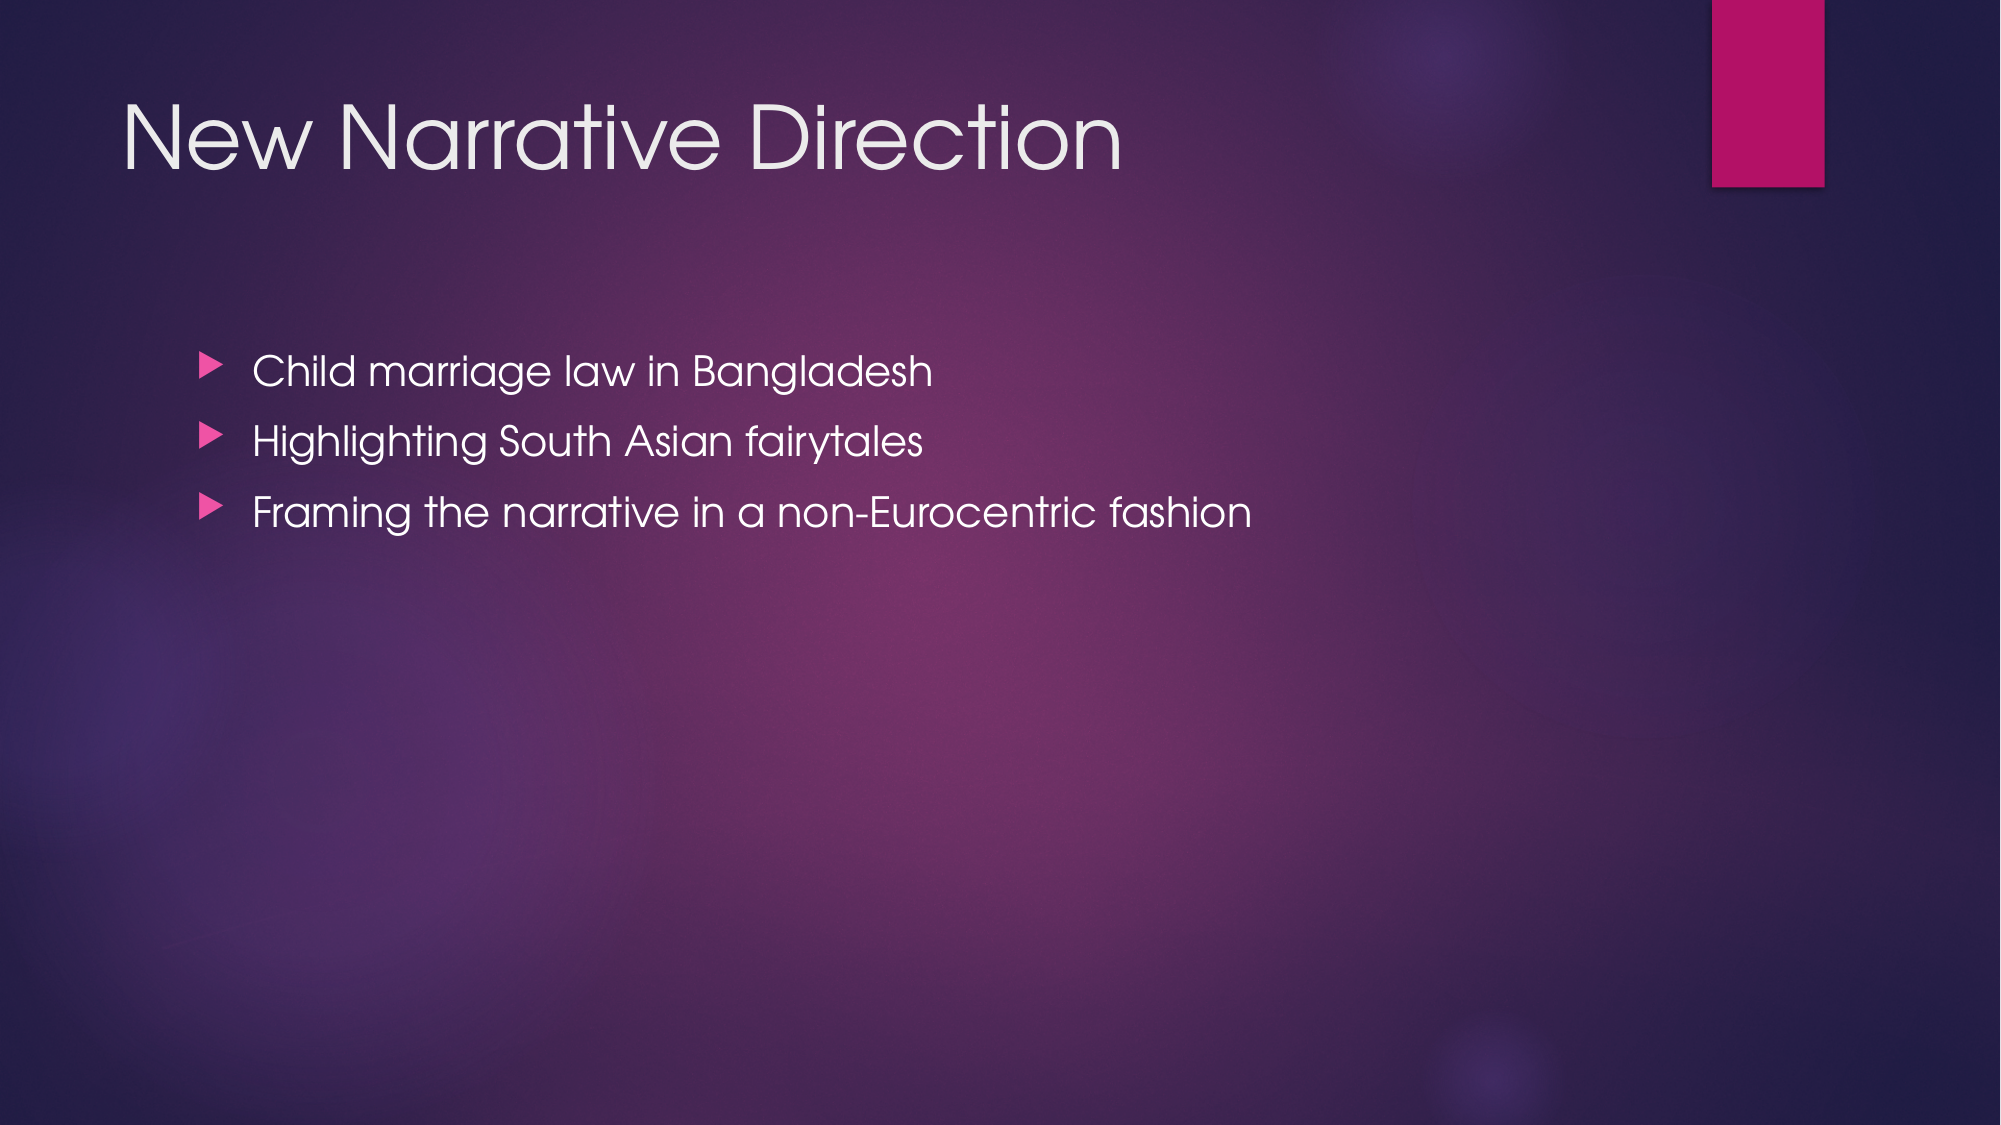

# New Narrative Direction
Child marriage law in Bangladesh
Highlighting South Asian fairytales
Framing the narrative in a non-Eurocentric fashion